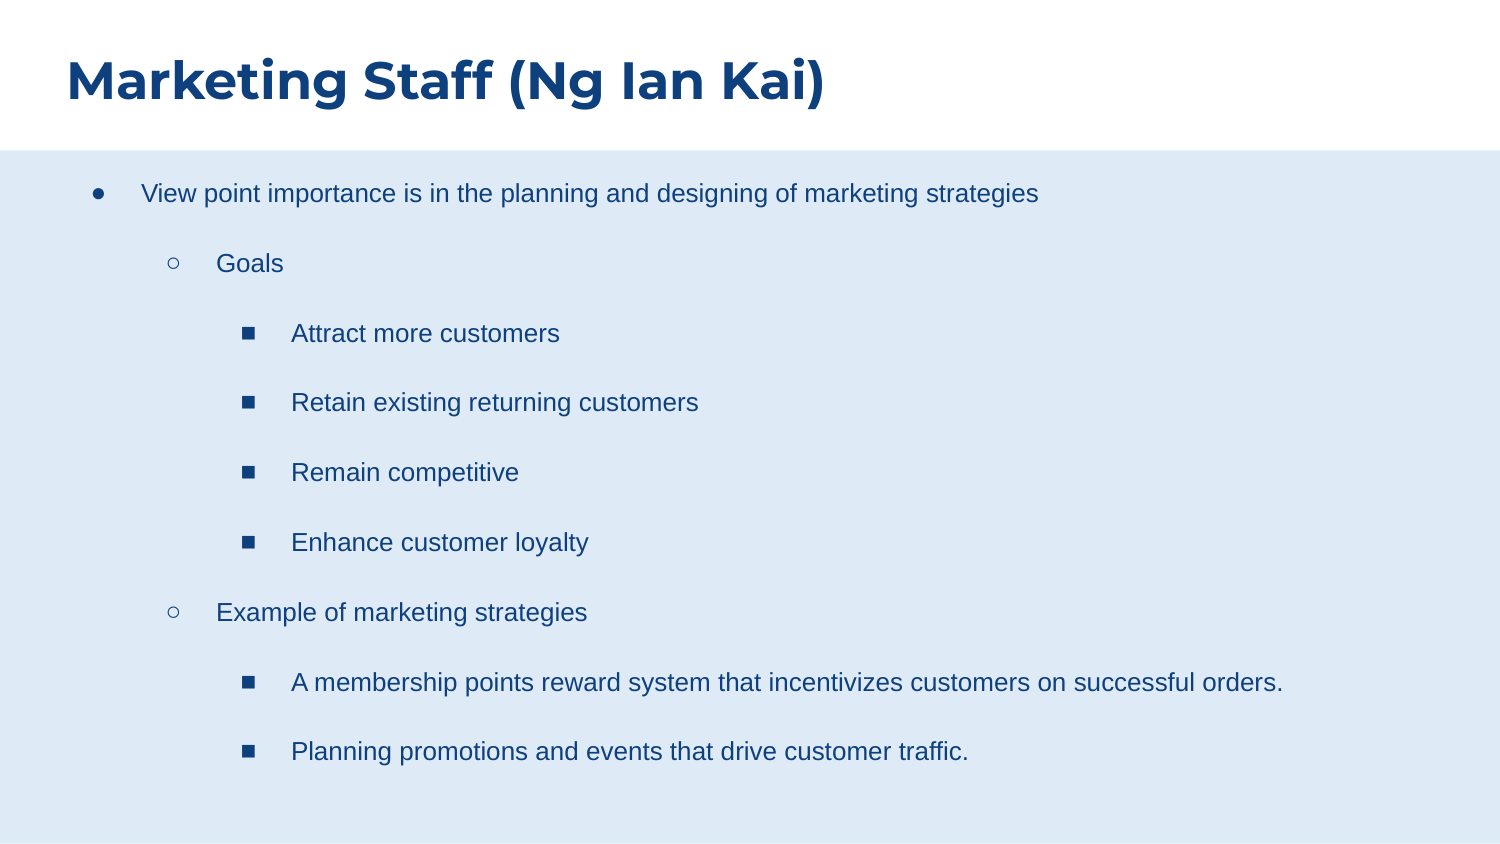

# Marketing Staff (Ng Ian Kai)
View point importance is in the planning and designing of marketing strategies
Goals
Attract more customers
Retain existing returning customers
Remain competitive
Enhance customer loyalty
Example of marketing strategies
A membership points reward system that incentivizes customers on successful orders.
Planning promotions and events that drive customer traffic.